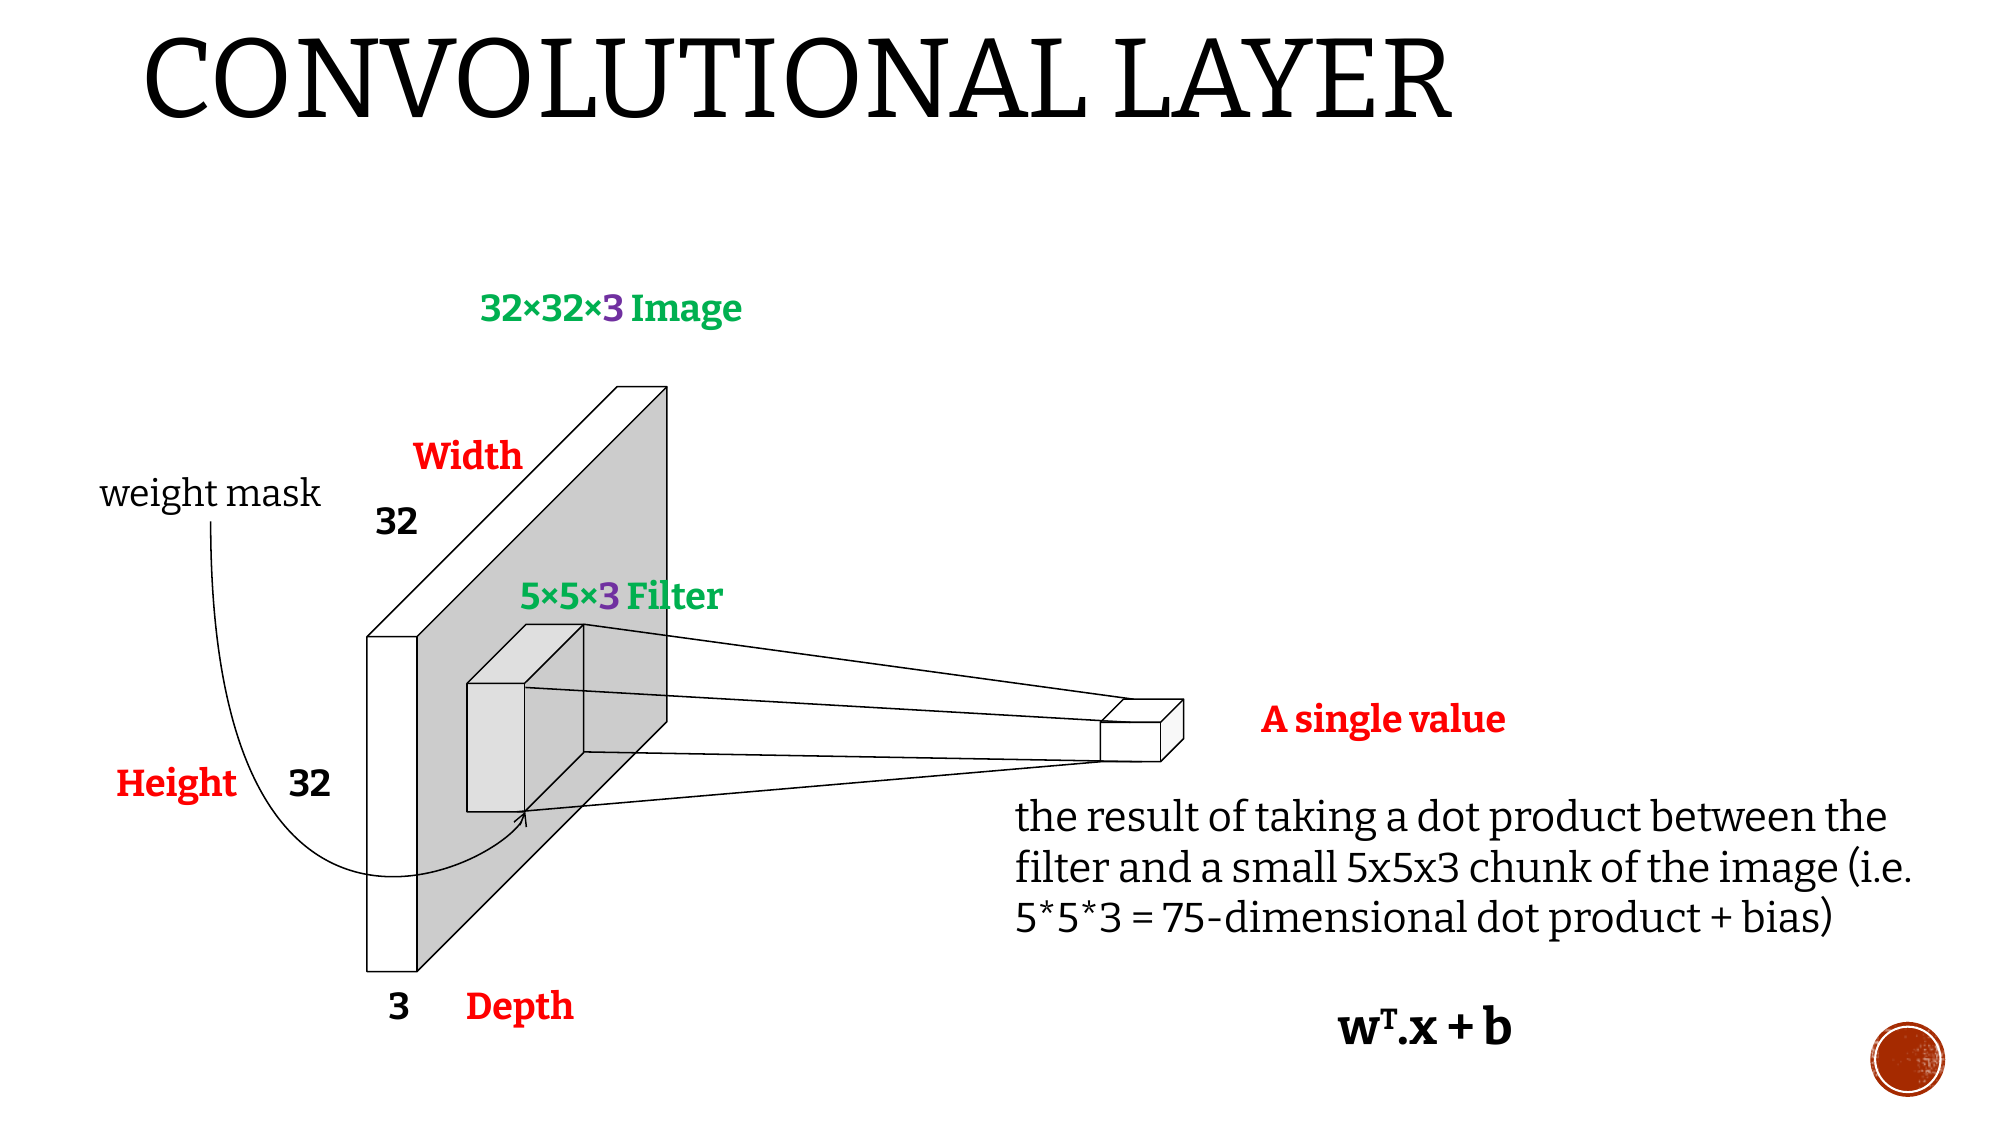

# Convolutional Layer
32×32×3 Image

Width
weight mask
32
5×5×3 Filter

A single value

Height
32
the result of taking a dot product between the filter and a small 5x5x3 chunk of the image (i.e. 5*5*3 = 75-dimensional dot product + bias)
3
Depth
wT.x + b